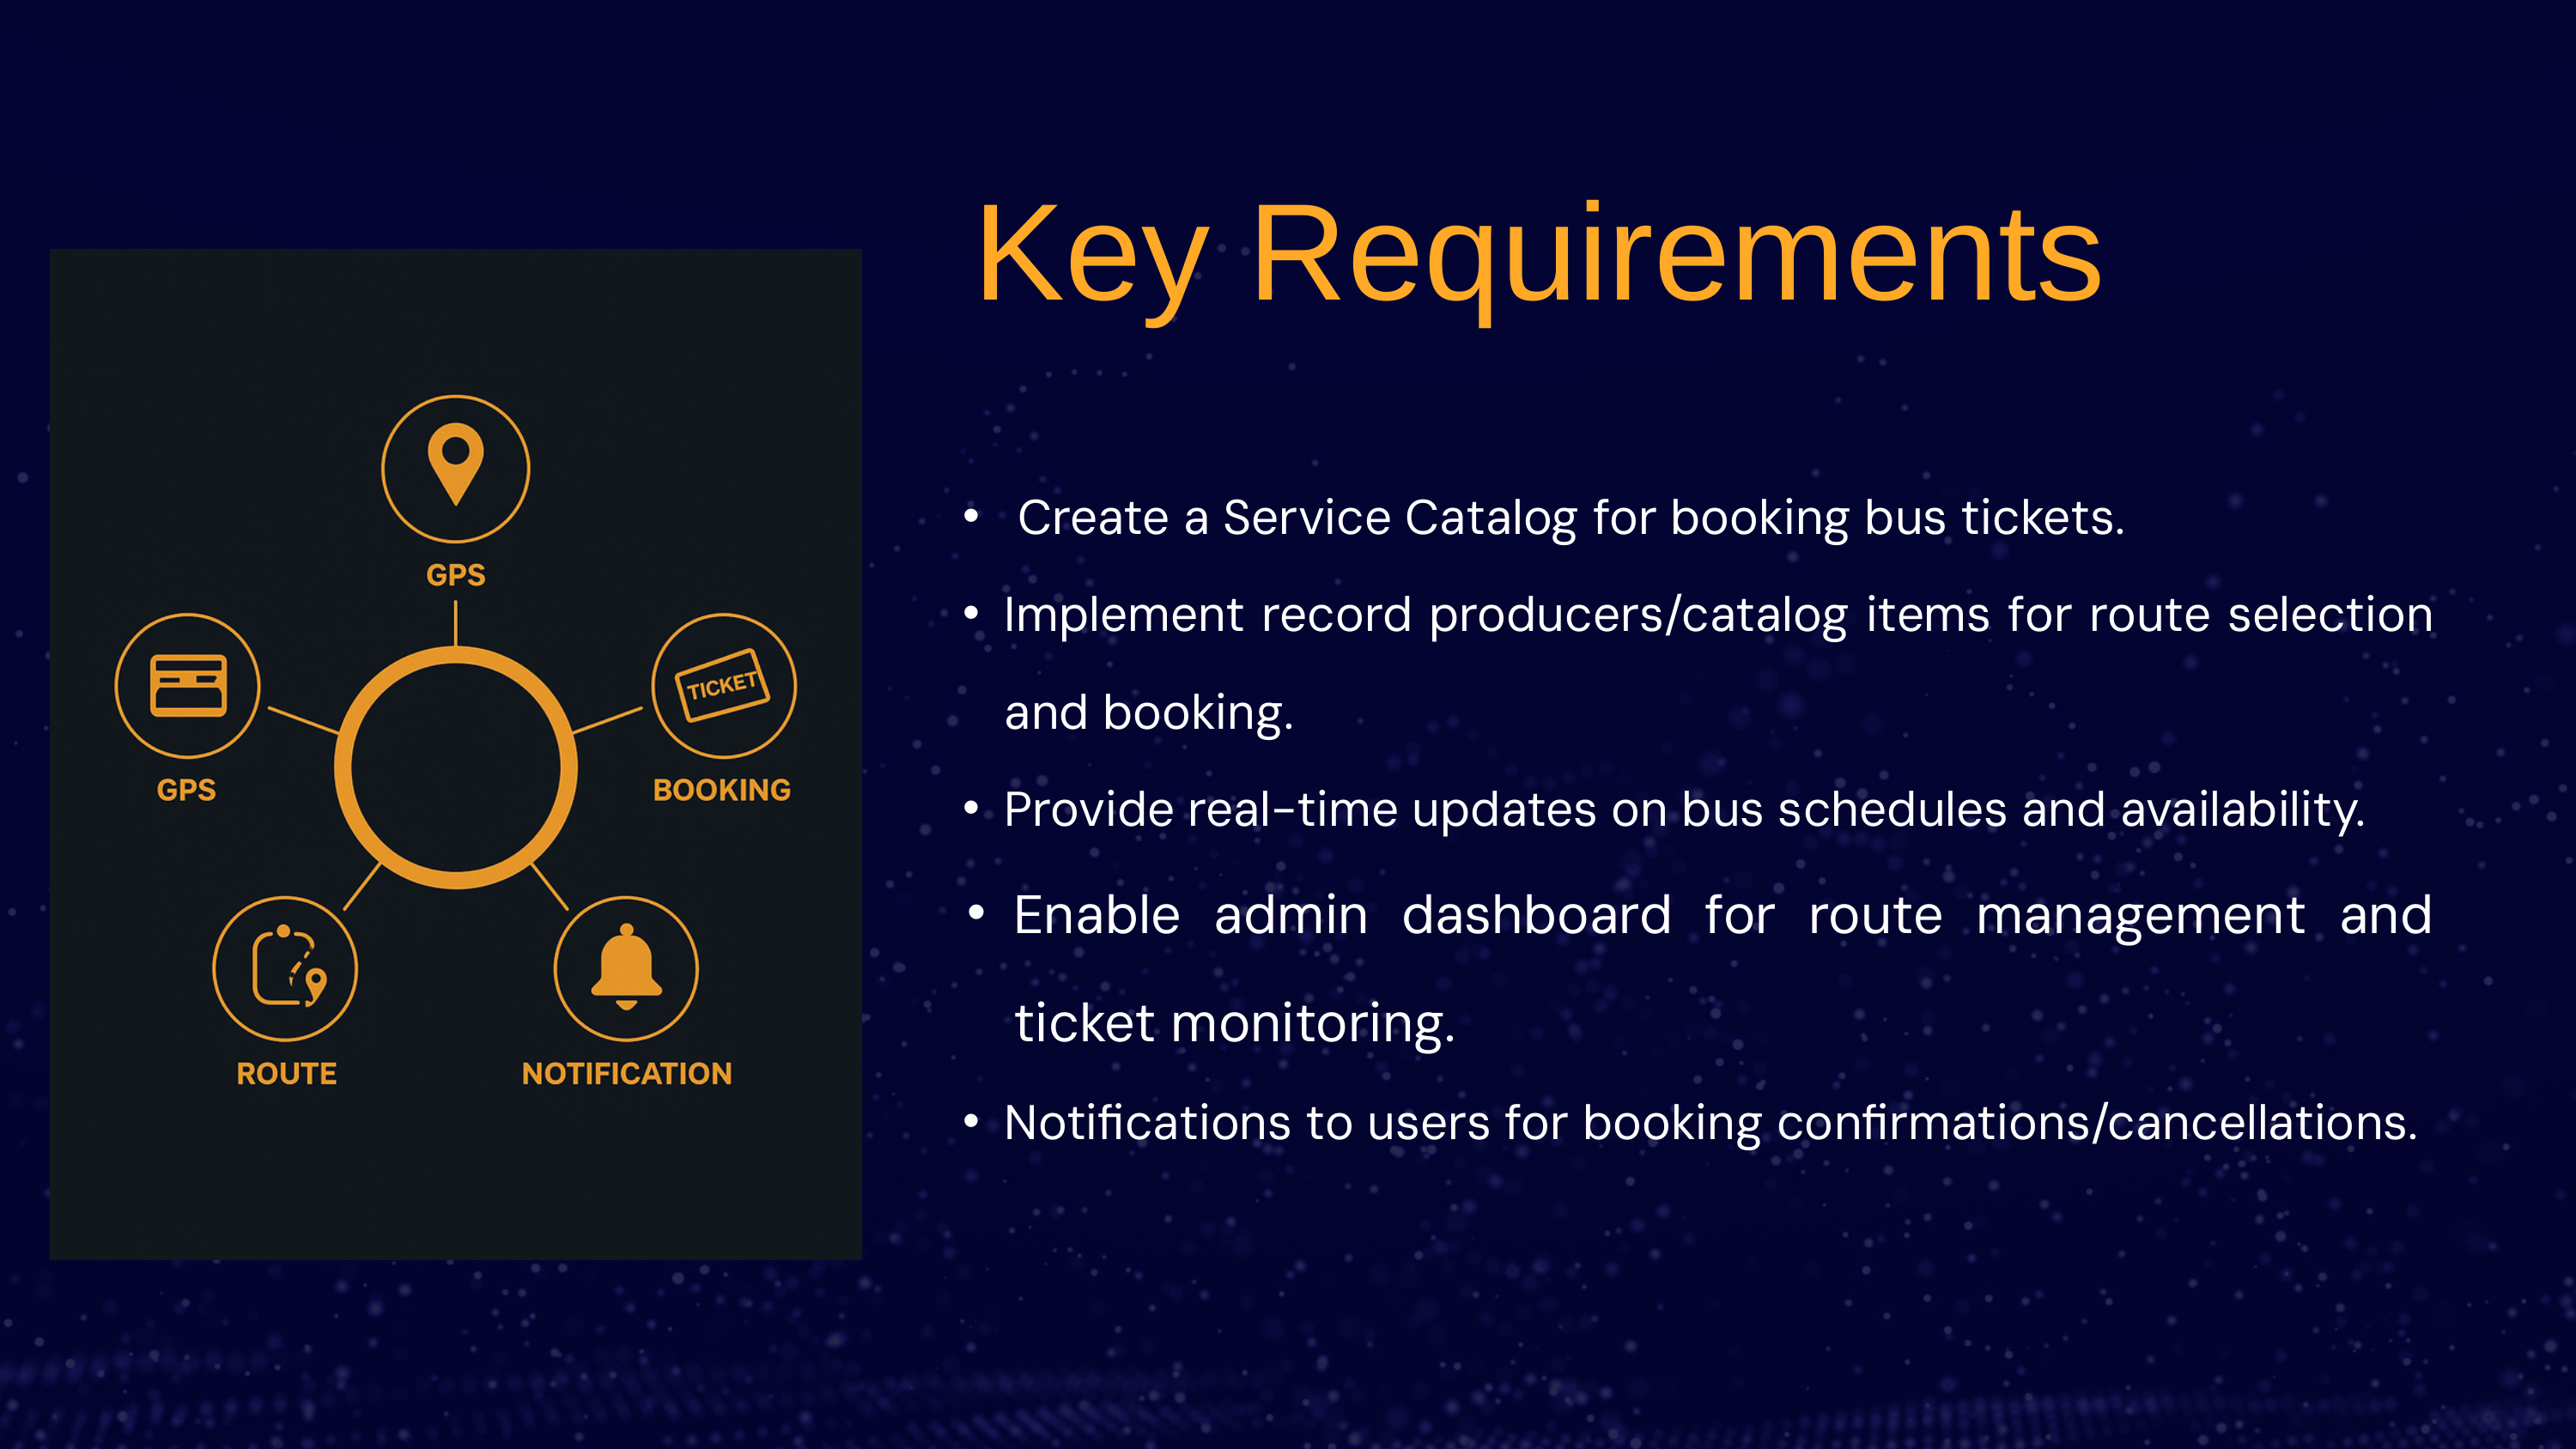

Key Requirements

 Create a Service Catalog for booking bus tickets.
Implement record producers/catalog items for route selection and booking.
Provide real-time updates on bus schedules and availability.
Enable admin dashboard for route management and ticket monitoring.
Notifications to users for booking confirmations/cancellations.